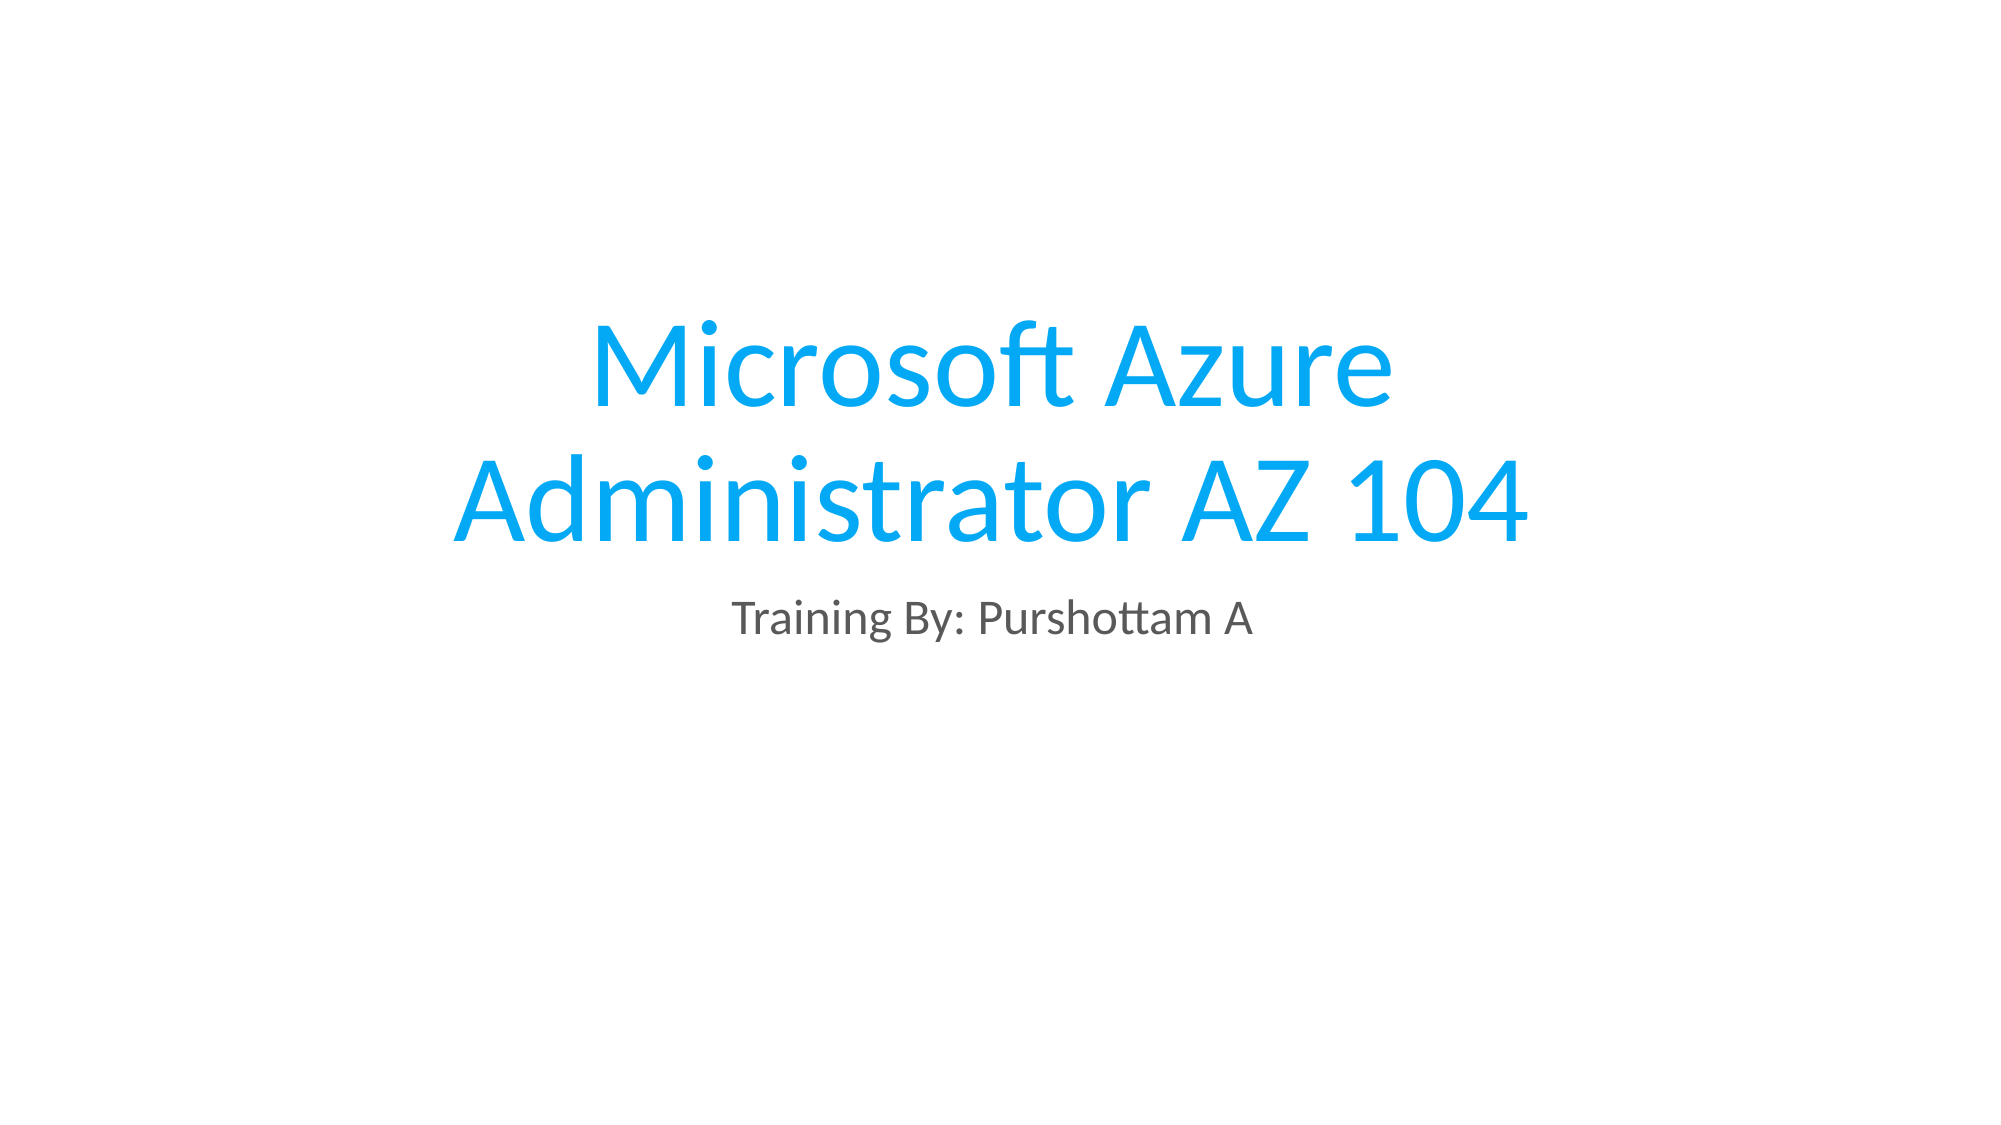

# Microsoft Azure Administrator AZ 104
Training By: Purshottam A